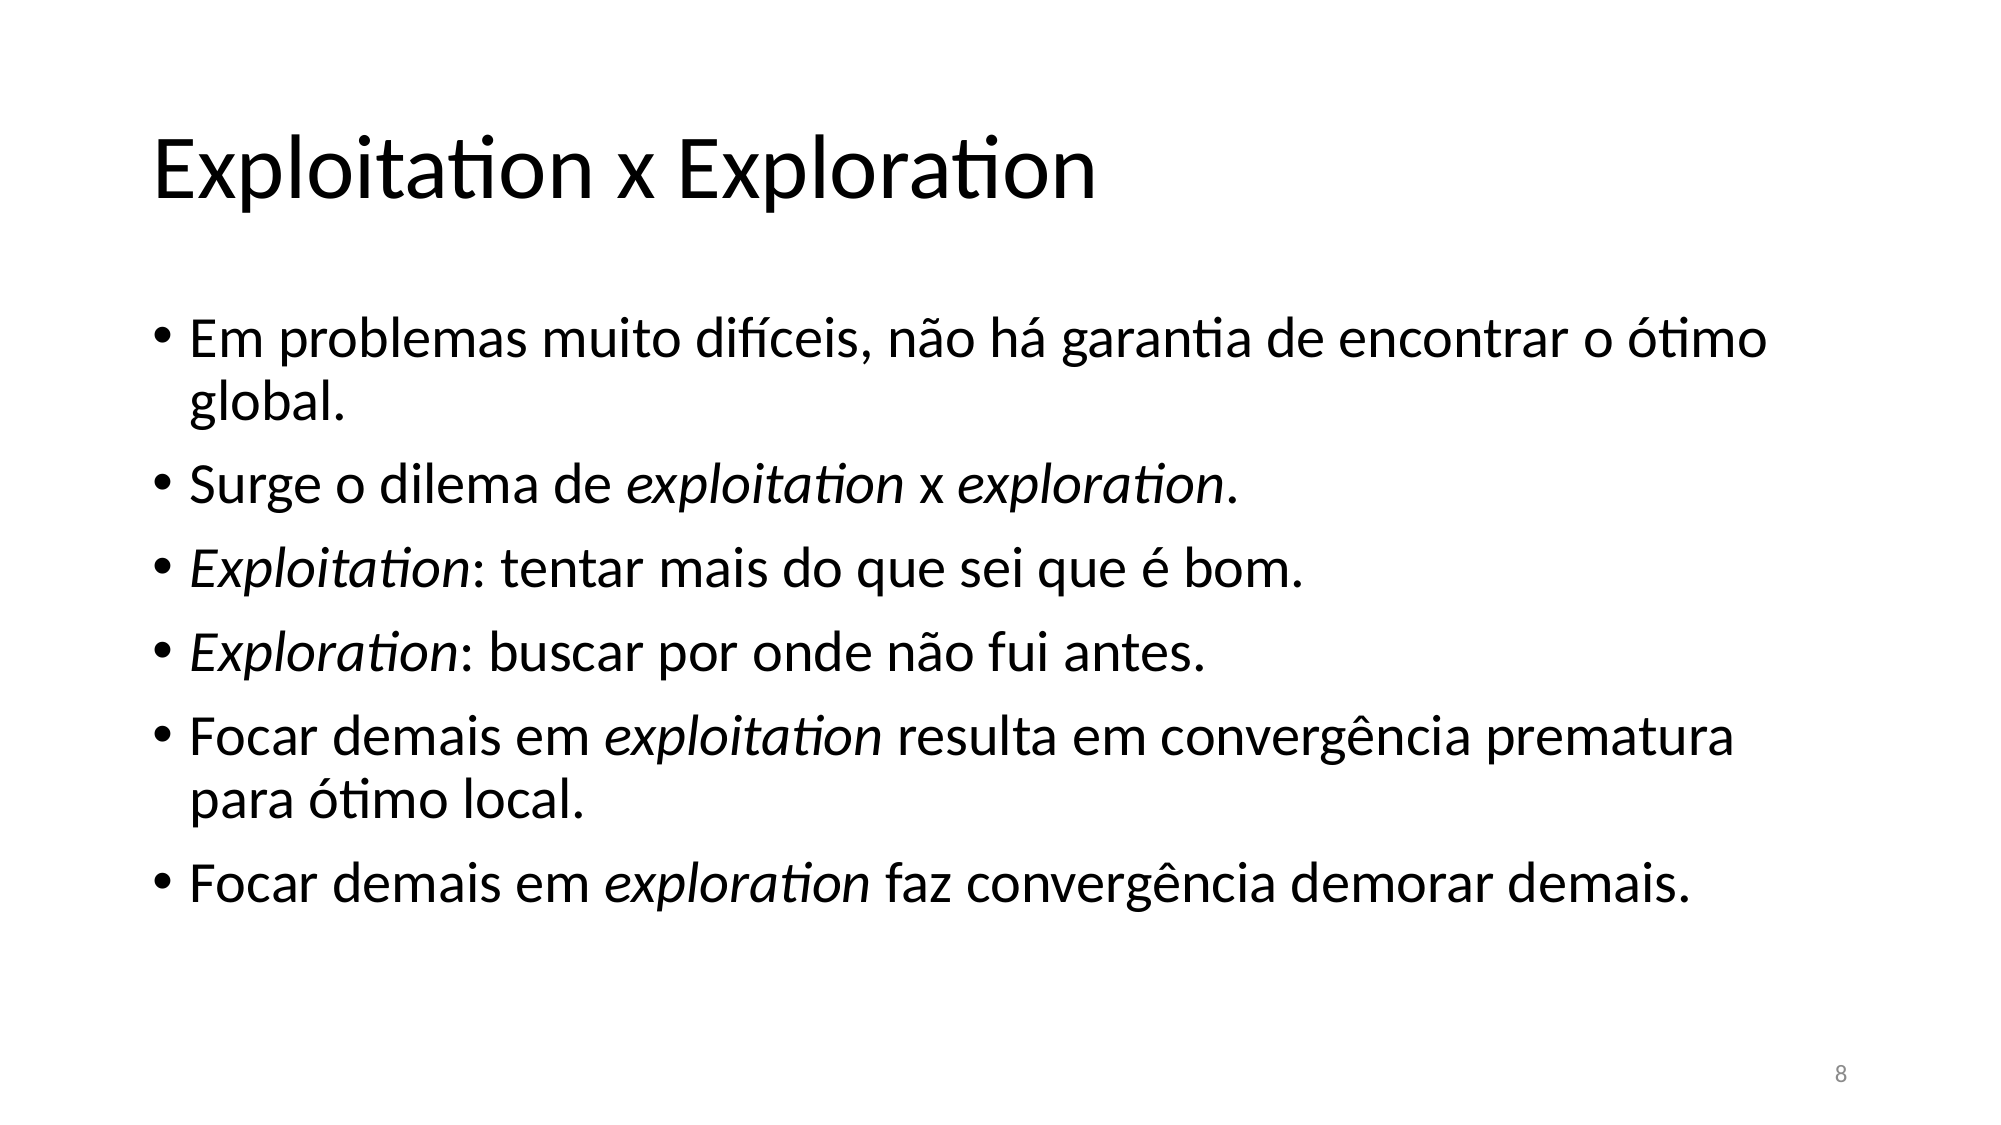

# Exploitation x Exploration
Em problemas muito difíceis, não há garantia de encontrar o ótimo global.
Surge o dilema de exploitation x exploration.
Exploitation: tentar mais do que sei que é bom.
Exploration: buscar por onde não fui antes.
Focar demais em exploitation resulta em convergência prematura para ótimo local.
Focar demais em exploration faz convergência demorar demais.
8